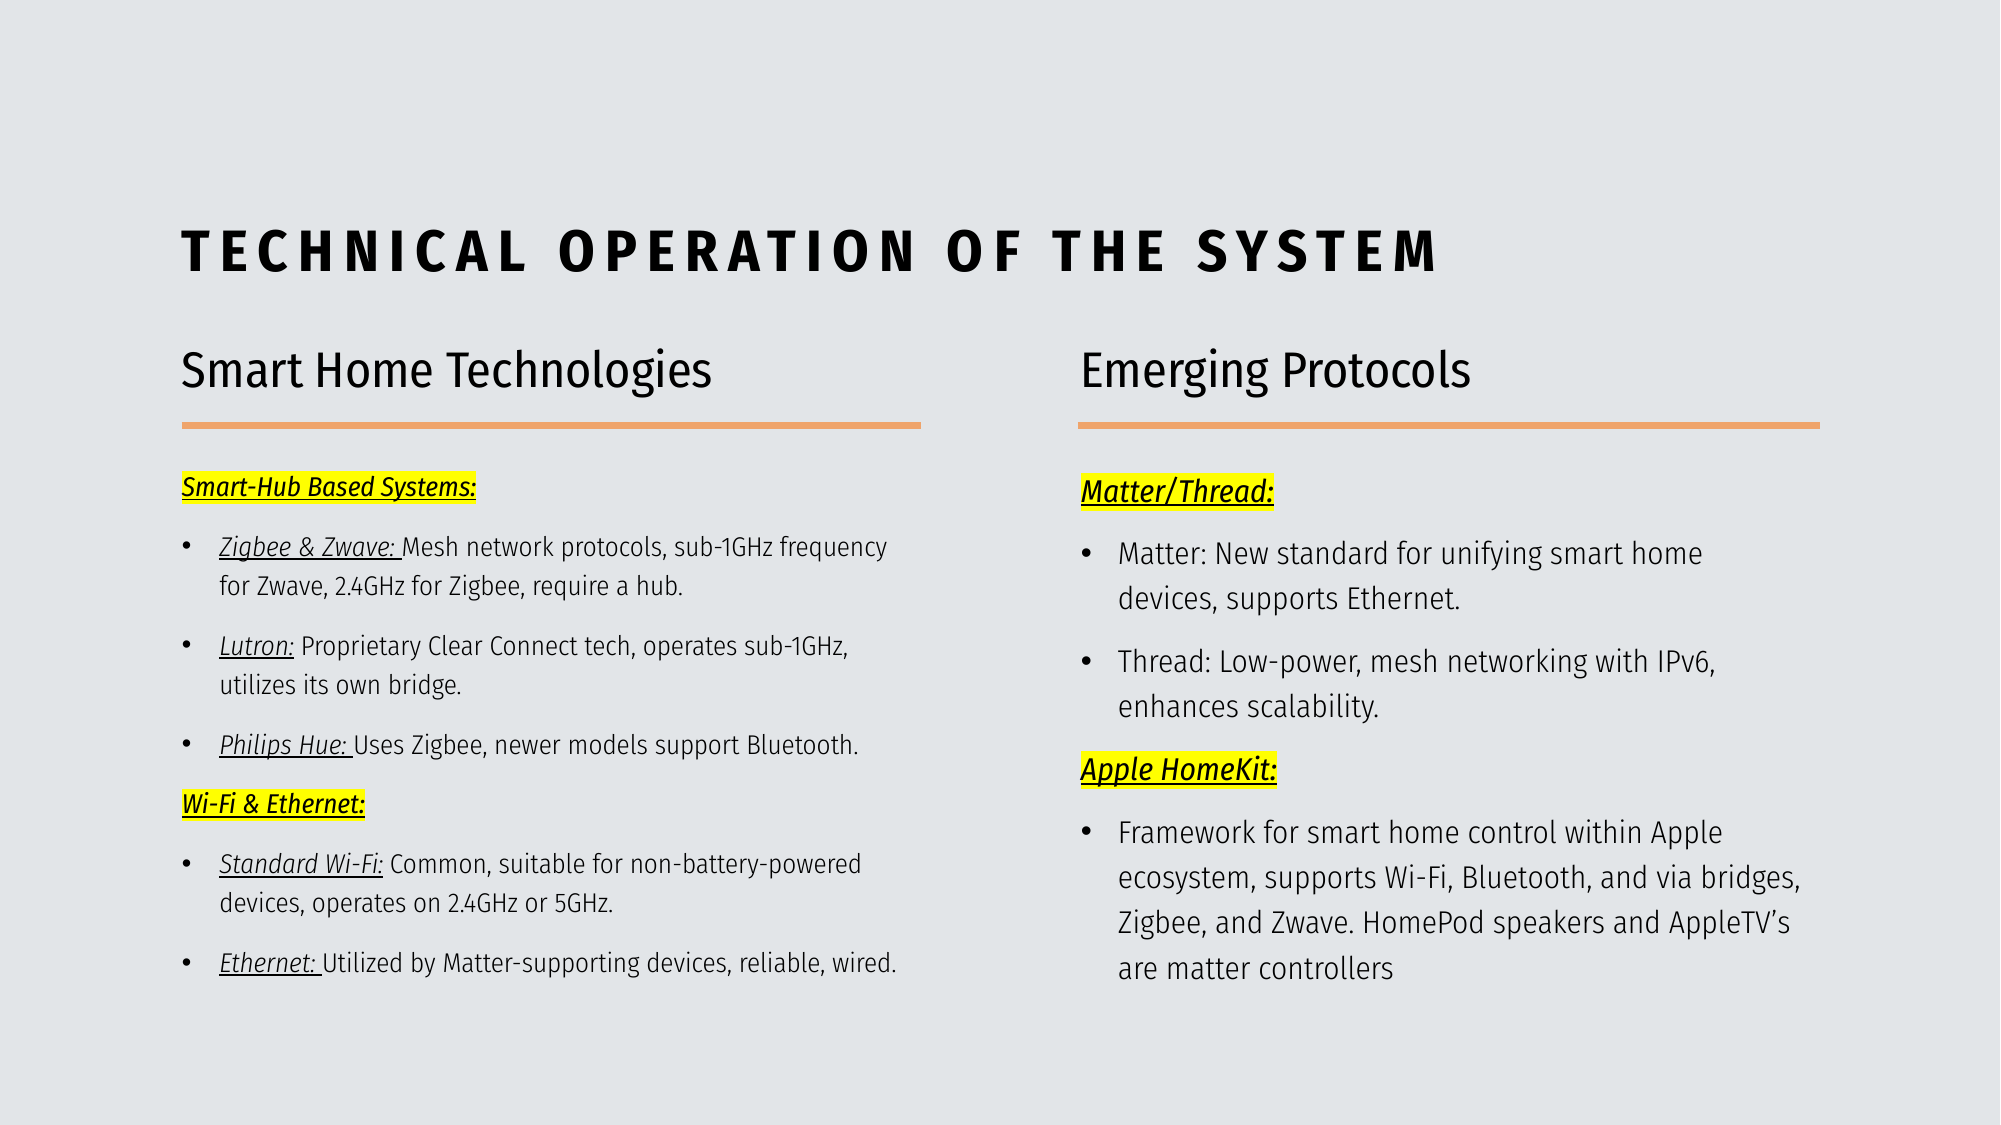

# Technical Operation of the System
Smart Home Technologies
Emerging Protocols
Smart-Hub Based Systems:
Zigbee & Zwave: Mesh network protocols, sub-1GHz frequency for Zwave, 2.4GHz for Zigbee, require a hub.
Lutron: Proprietary Clear Connect tech, operates sub-1GHz, utilizes its own bridge.
Philips Hue: Uses Zigbee, newer models support Bluetooth.
Wi-Fi & Ethernet:
Standard Wi-Fi: Common, suitable for non-battery-powered devices, operates on 2.4GHz or 5GHz.
Ethernet: Utilized by Matter-supporting devices, reliable, wired.
Matter/Thread:
Matter: New standard for unifying smart home devices, supports Ethernet.
Thread: Low-power, mesh networking with IPv6, enhances scalability.
Apple HomeKit:
Framework for smart home control within Apple ecosystem, supports Wi-Fi, Bluetooth, and via bridges, Zigbee, and Zwave. HomePod speakers and AppleTV’s are matter controllers